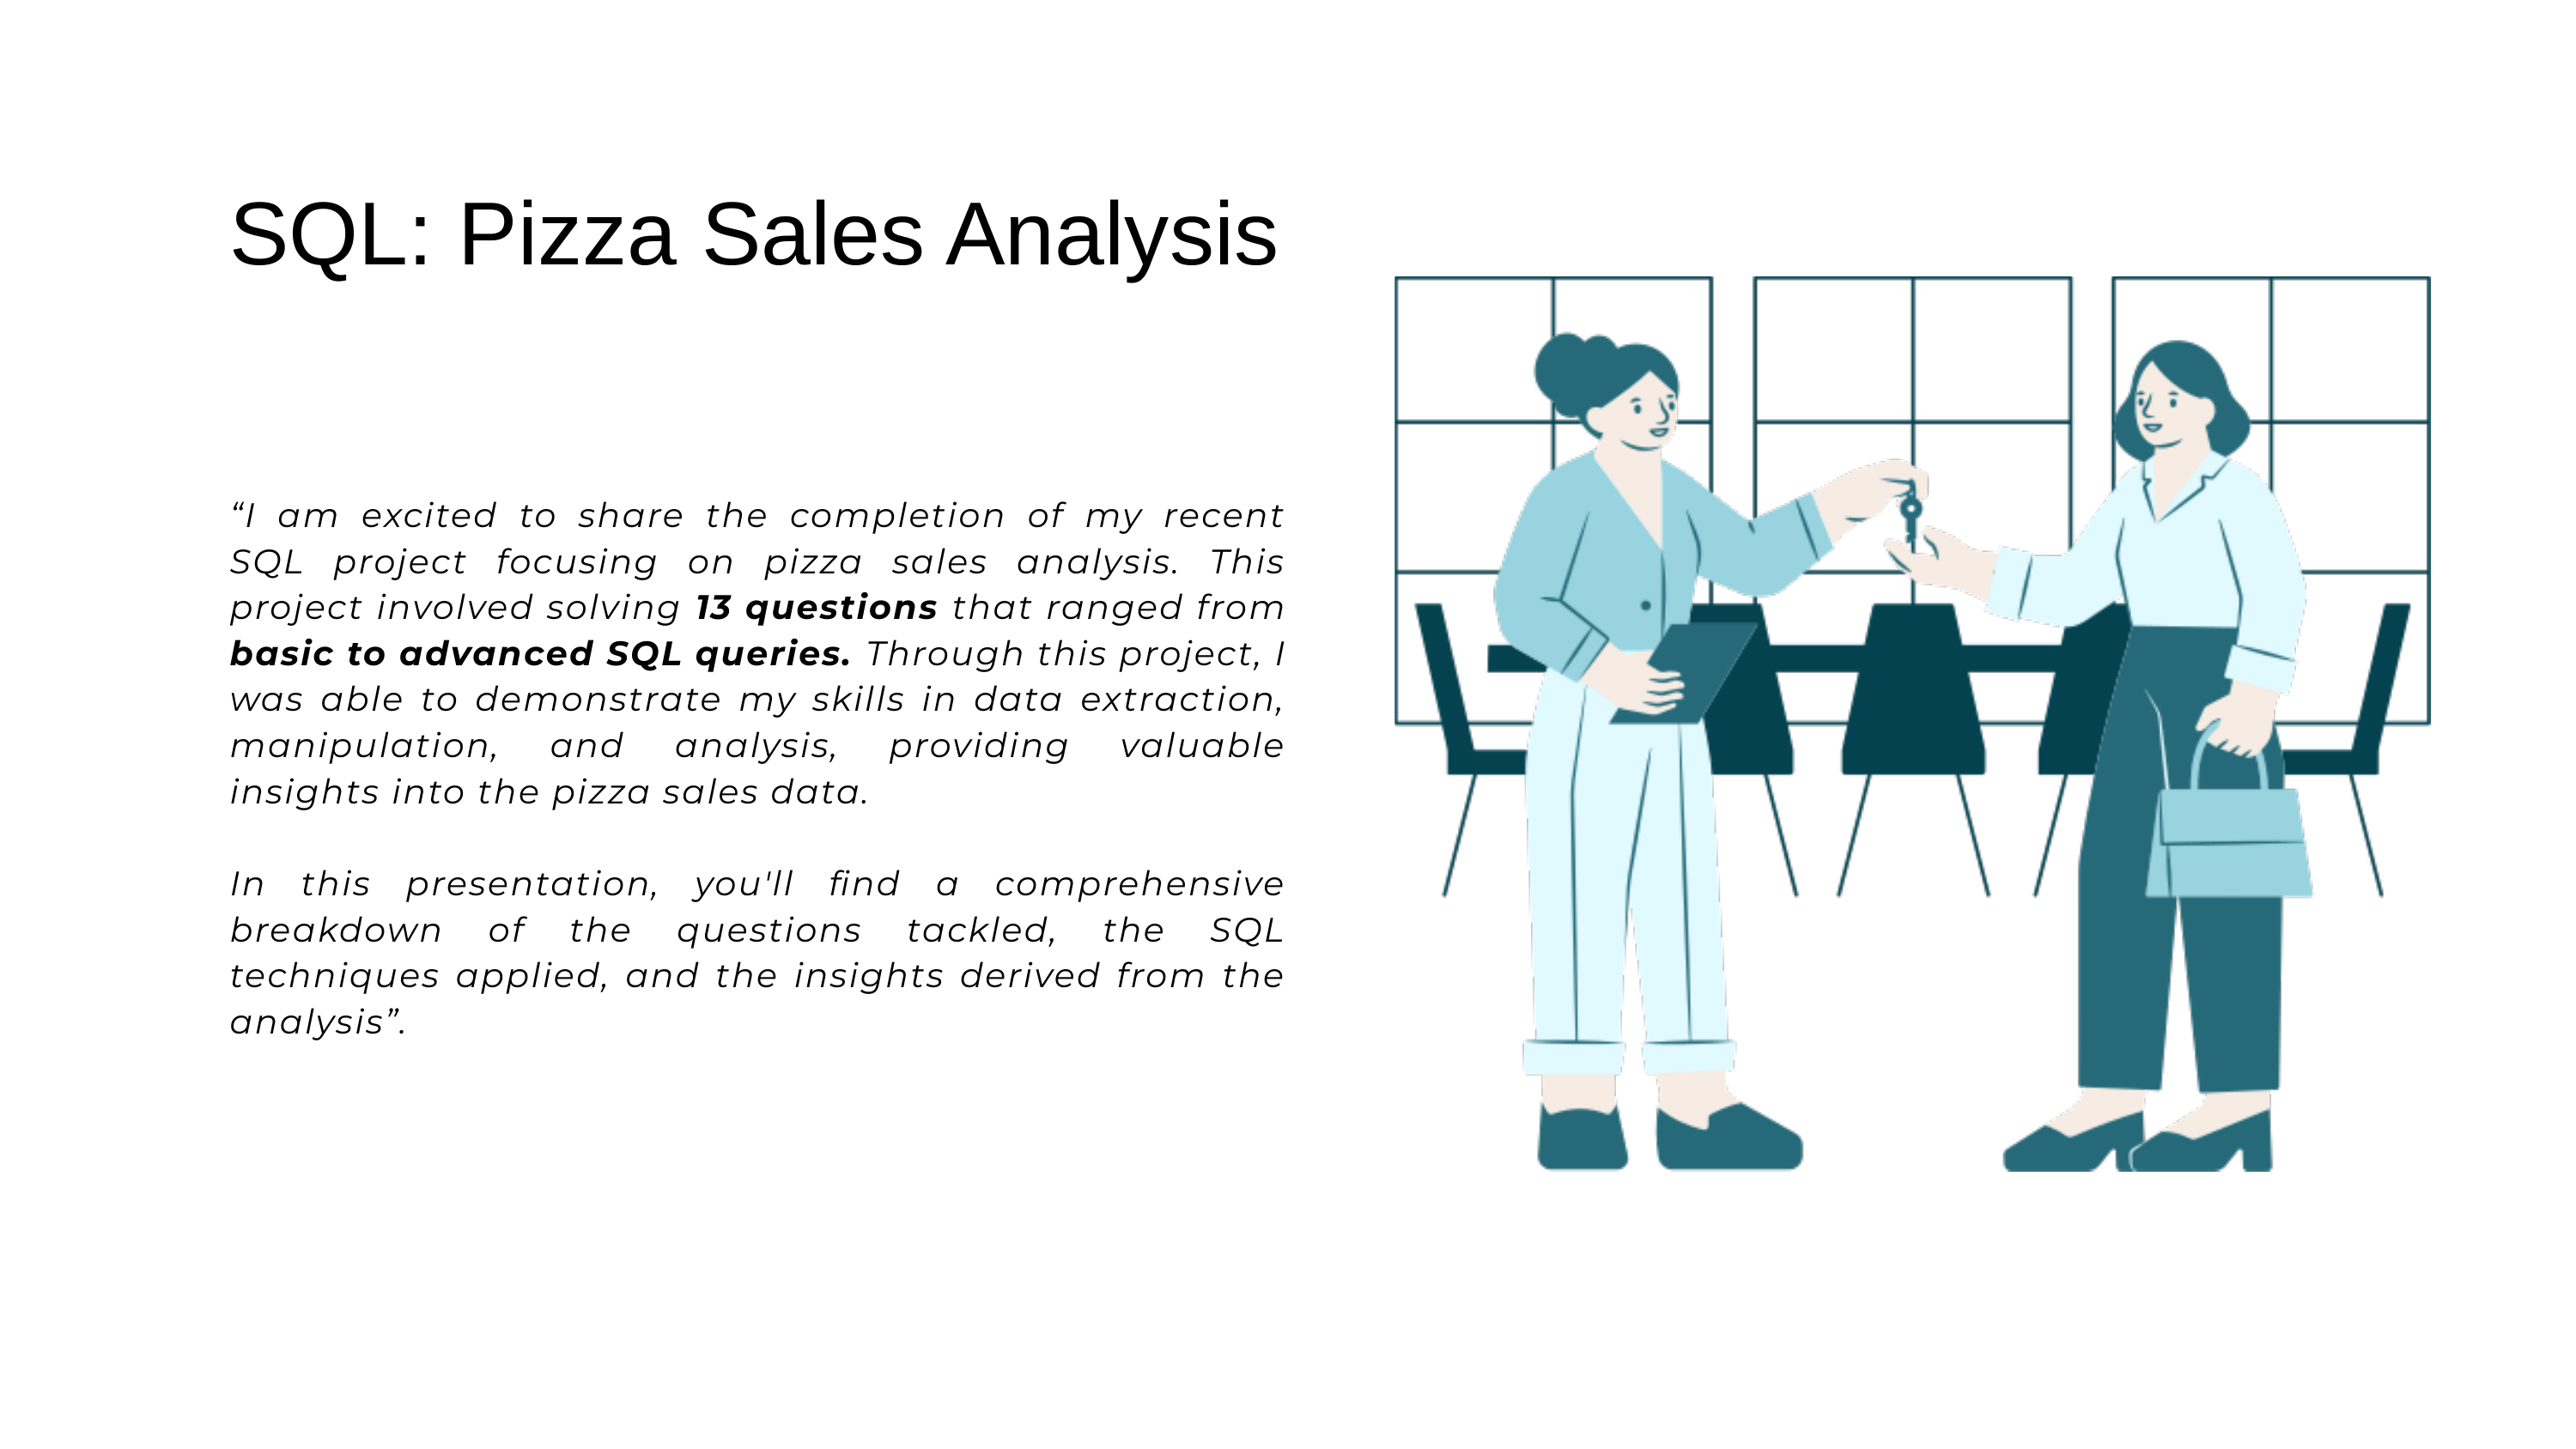

SQL: Pizza Sales Analysis

“I am excited to share the completion of my recent SQL project focusing on pizza sales analysis. This project involved solving 13 questions that ranged from basic to advanced SQL queries. Through this project, I was able to demonstrate my skills in data extraction, manipulation, and analysis, providing valuable insights into the pizza sales data.

In this presentation, you'll find a comprehensive breakdown of the questions tackled, the SQL techniques applied, and the insights derived from the analysis”.